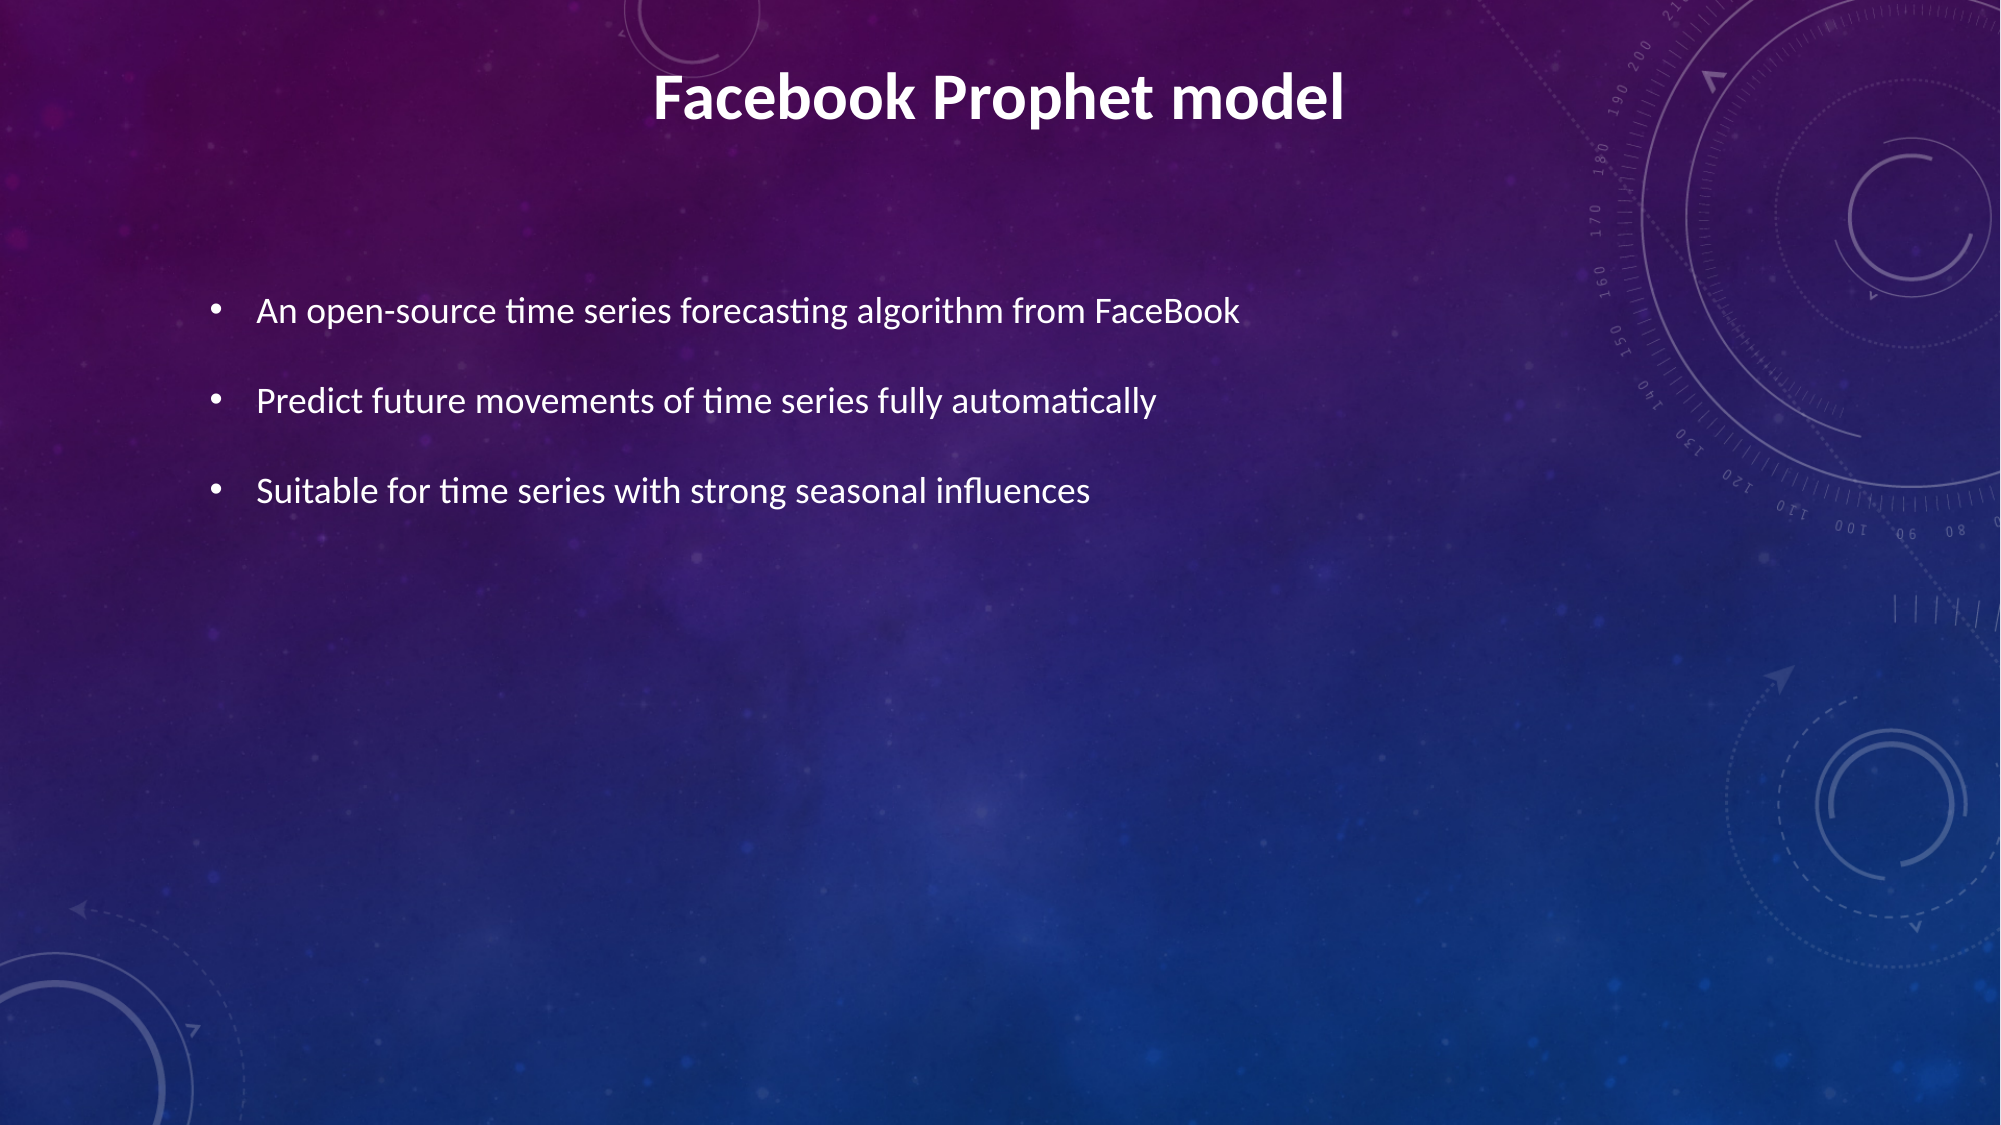

Facebook Prophet model
An open-source time series forecasting algorithm from FaceBook
Predict future movements of time series fully automatically
Suitable for time series with strong seasonal influences